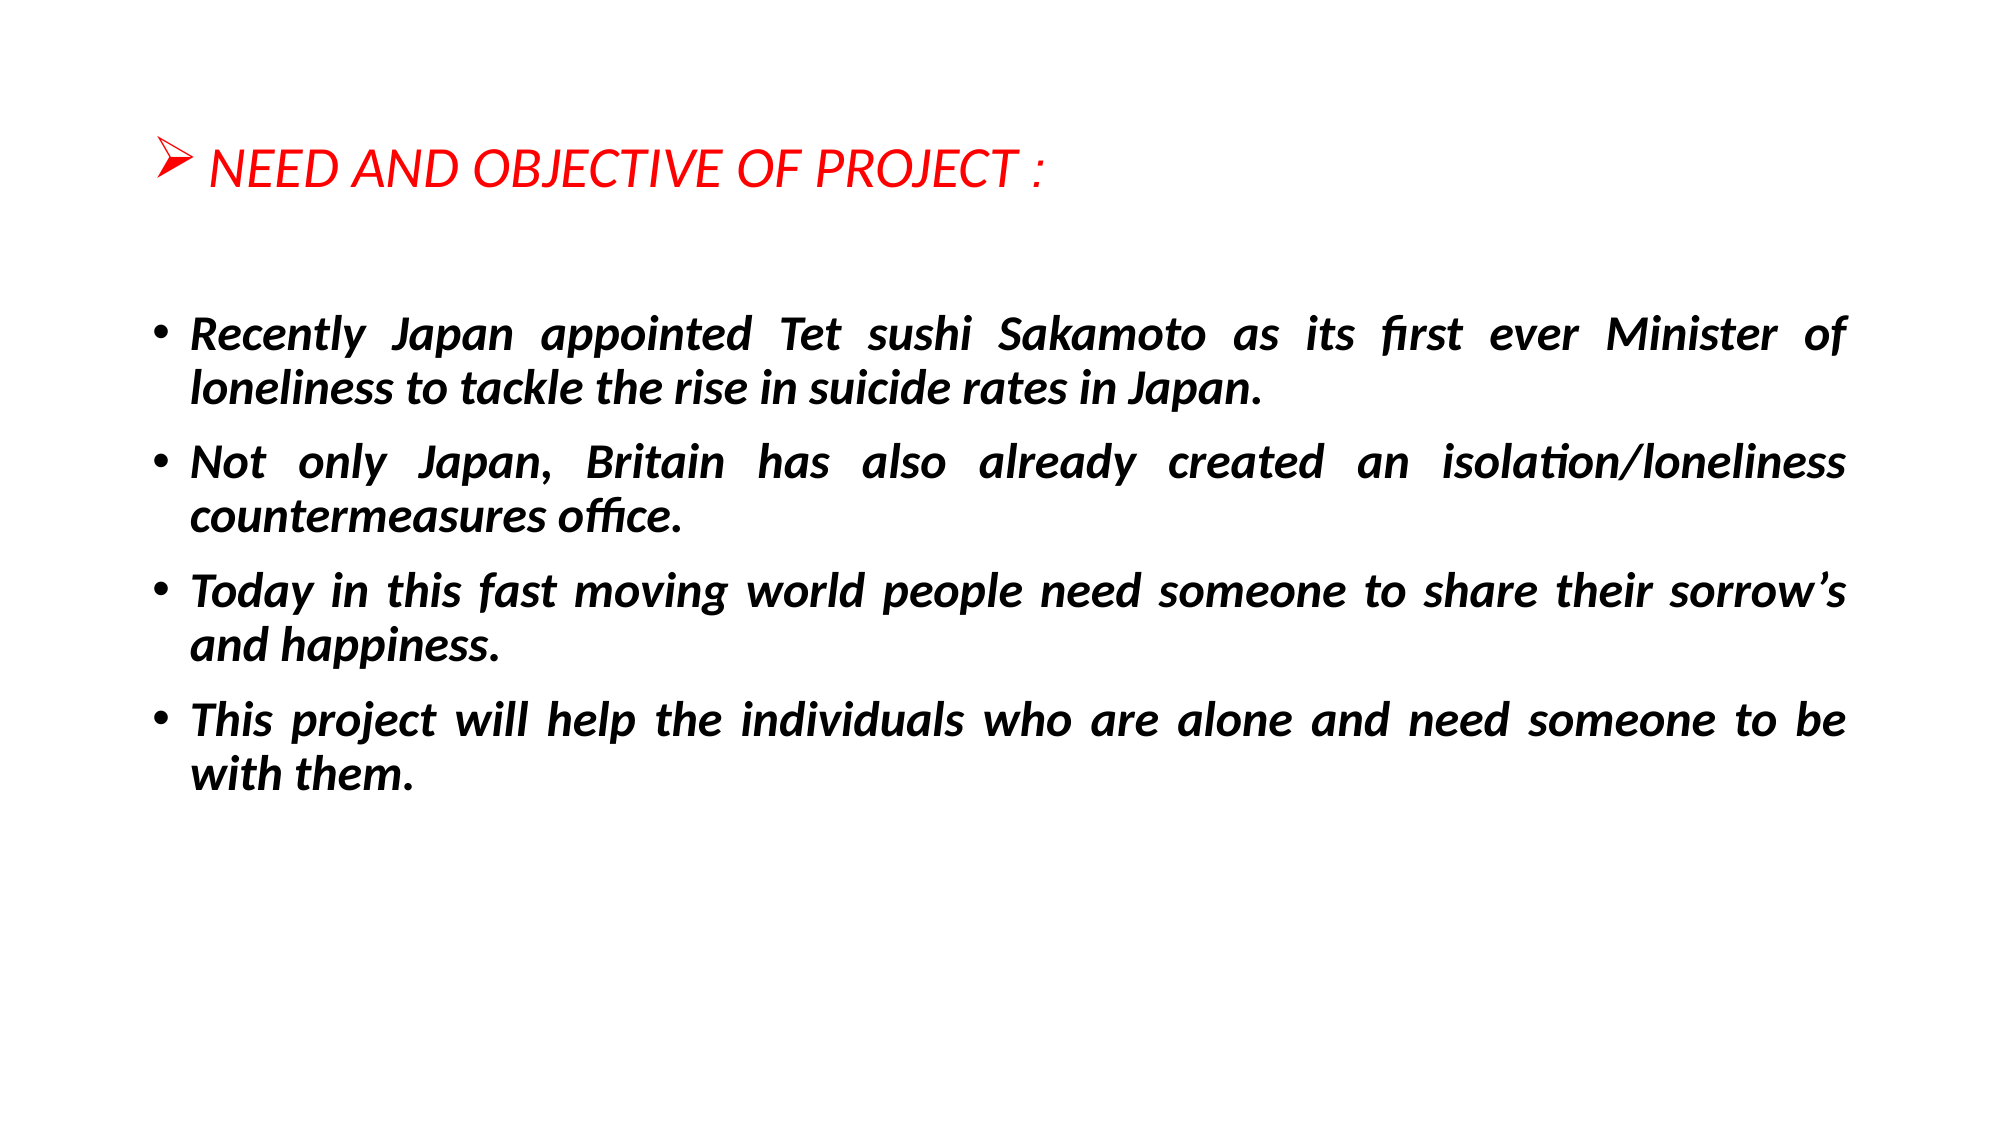

# NEED AND OBJECTIVE OF PROJECT :
Recently Japan appointed Tet sushi Sakamoto as its first ever Minister of loneliness to tackle the rise in suicide rates in Japan.
Not only Japan, Britain has also already created an isolation/loneliness countermeasures office.
Today in this fast moving world people need someone to share their sorrow’s and happiness.
This project will help the individuals who are alone and need someone to be with them.